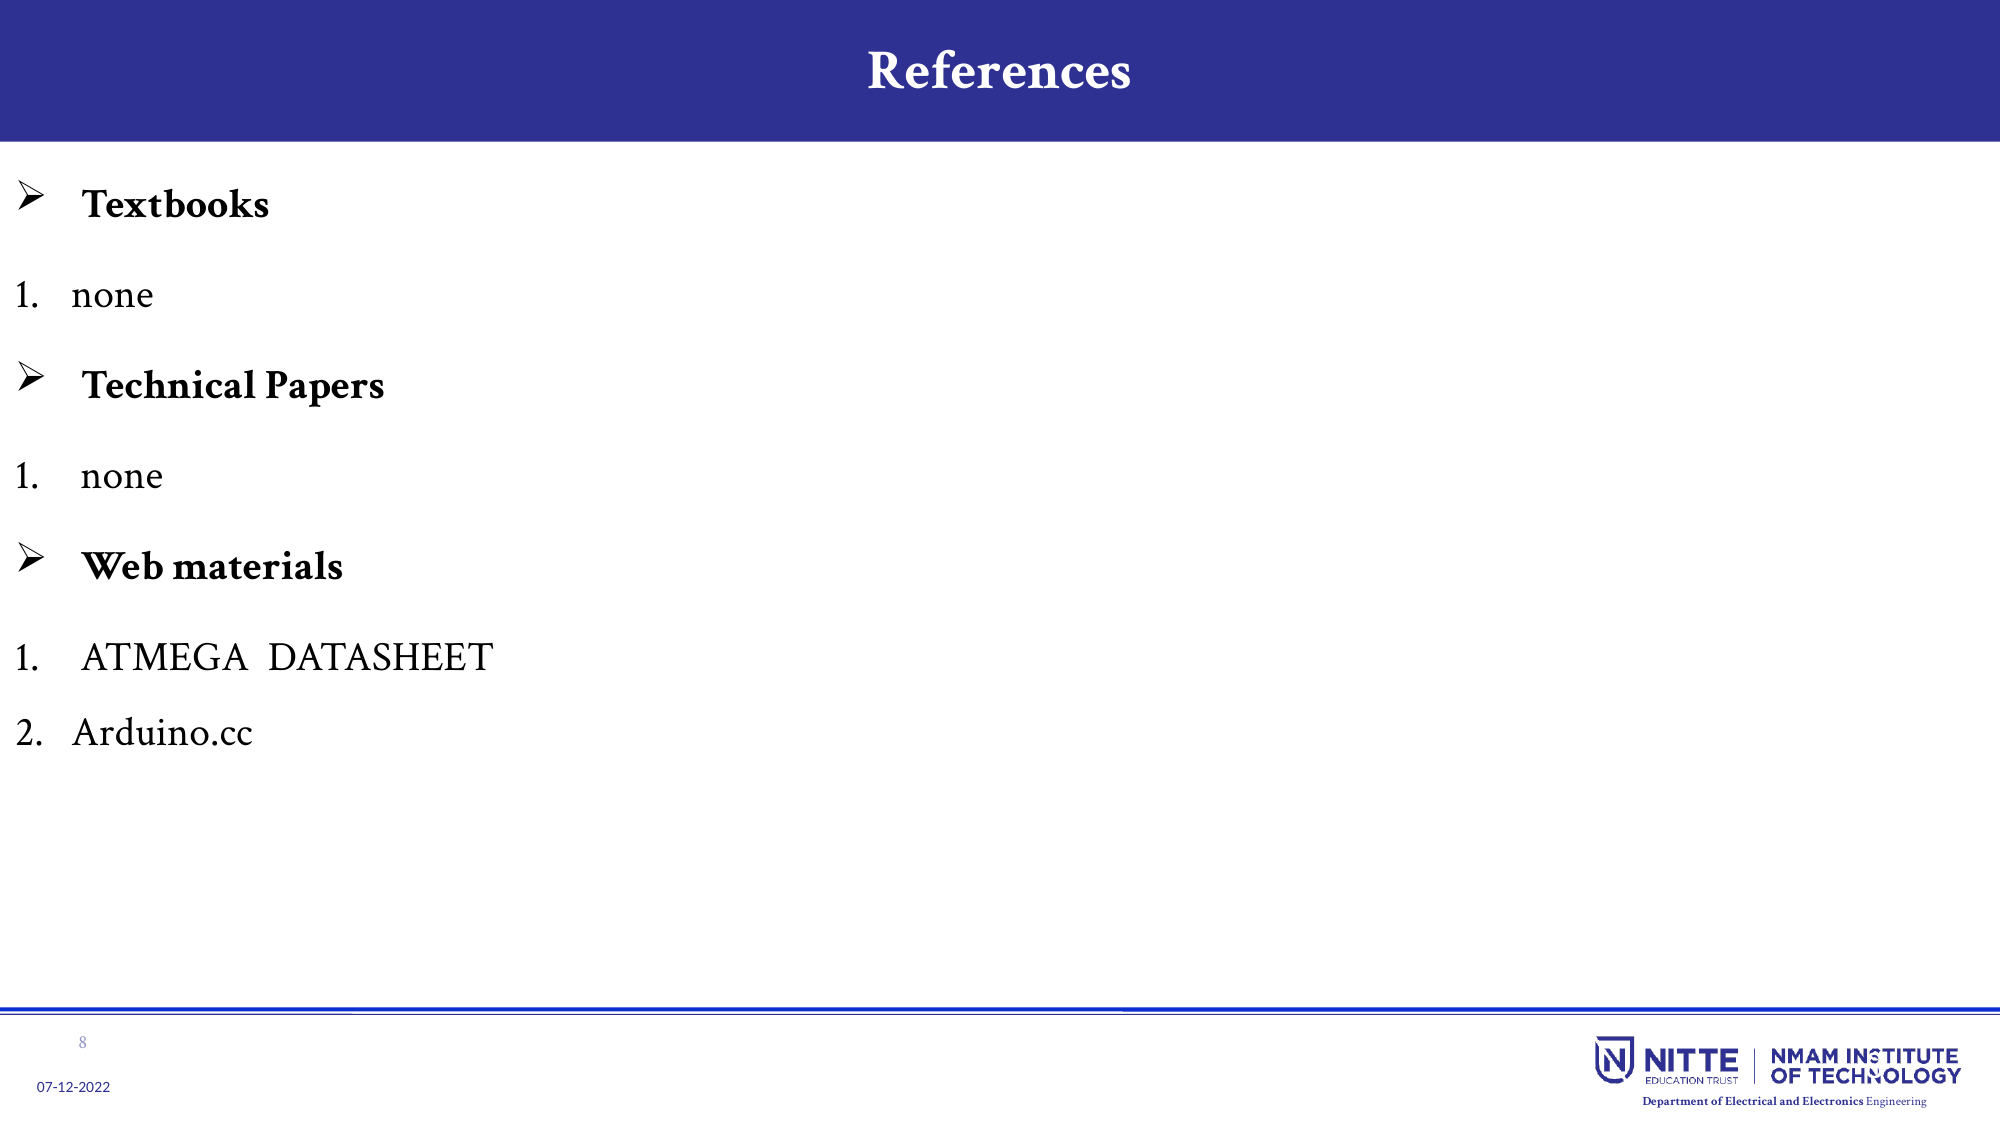

# References
Textbooks
none
Technical Papers
 none
Web materials
 ATMEGA  DATASHEET
Arduino.cc

8